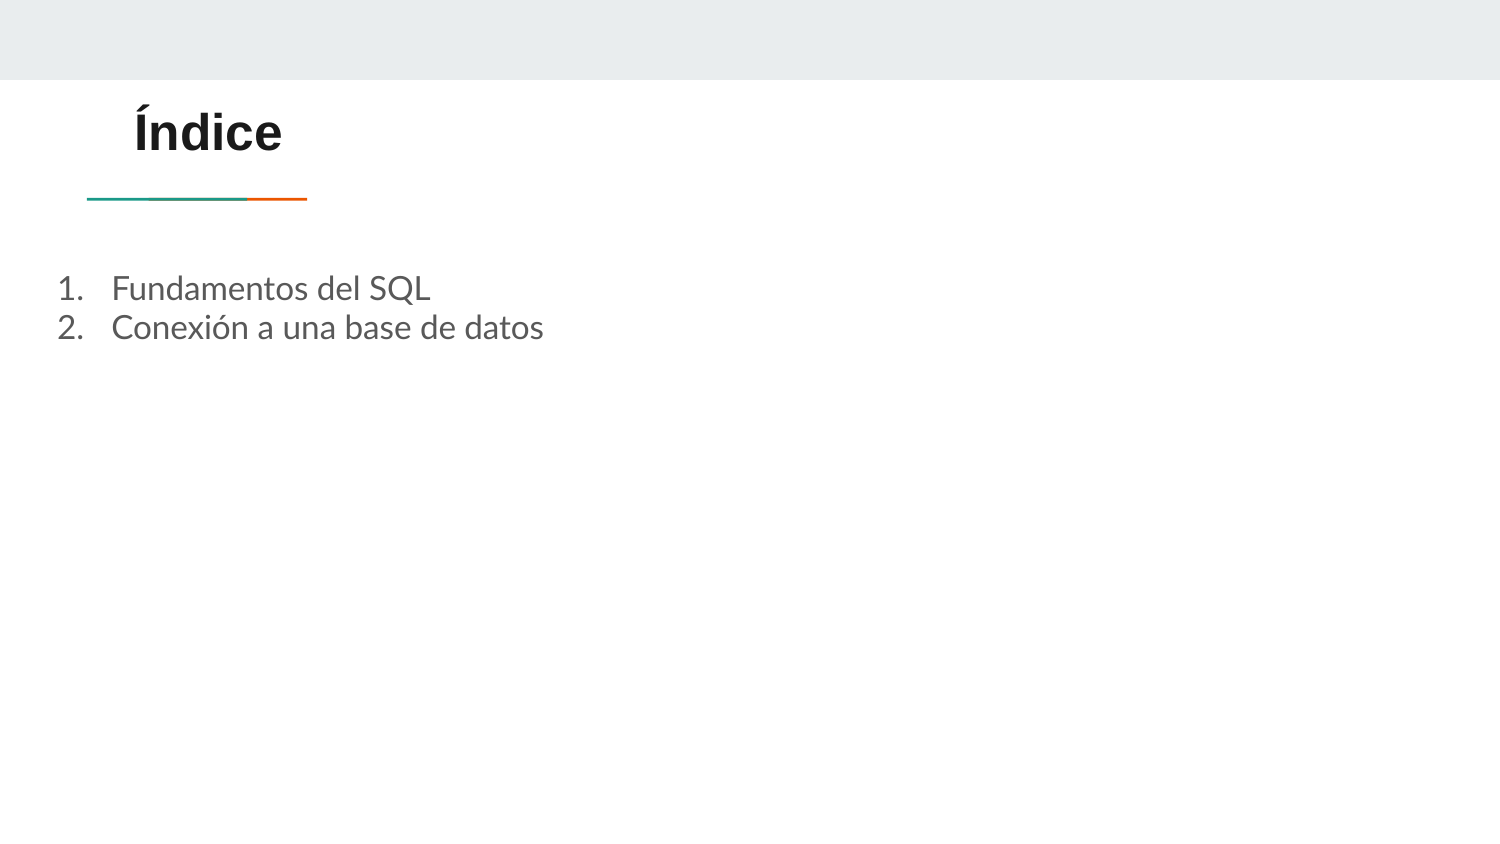

# Índice
Fundamentos del SQL
Conexión a una base de datos